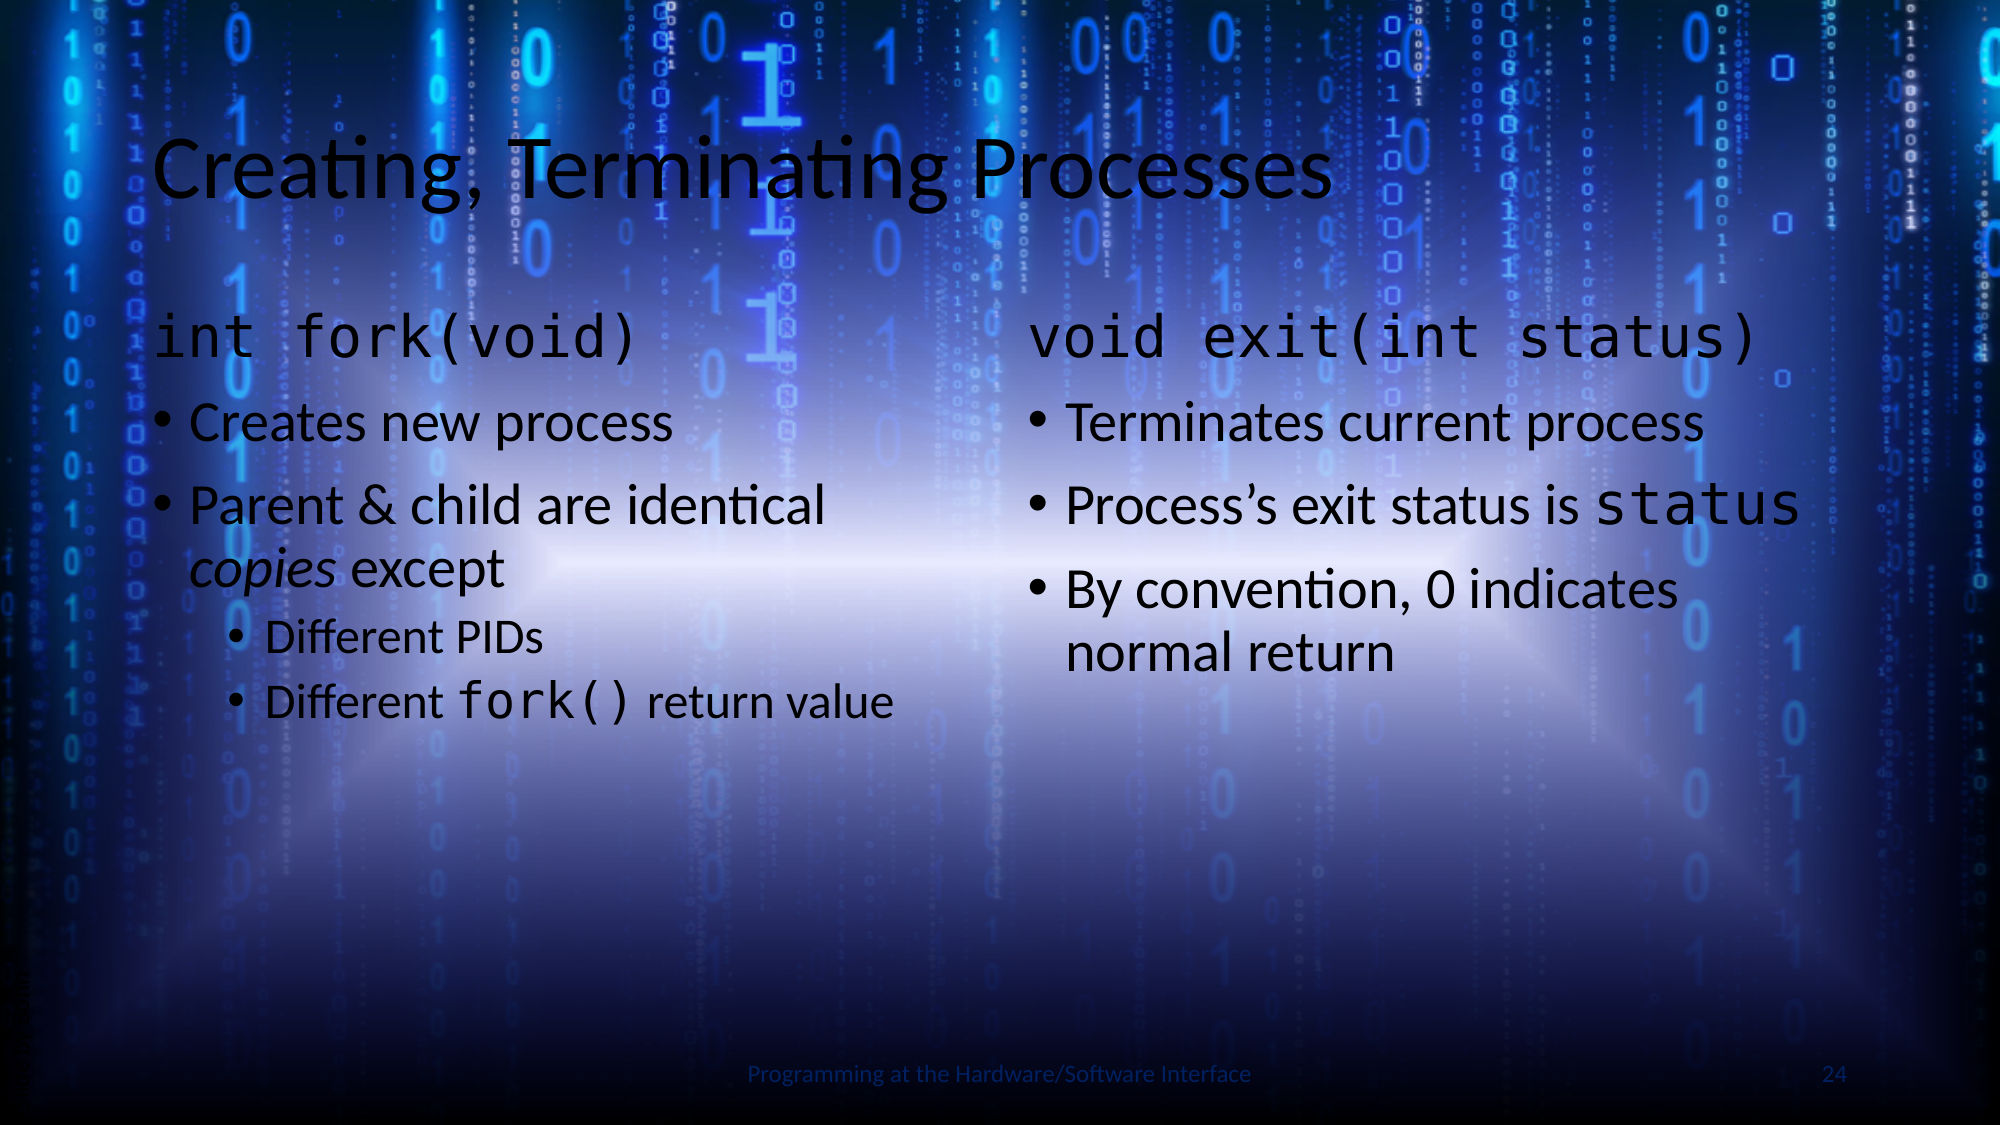

# Creating, Terminating Processes
int fork(void)
Creates new process
Parent & child are identical copies except
Different PIDs
Different fork() return value
void exit(int status)
Terminates current process
Process’s exit status is status
By convention, 0 indicates normal return
Slide by Bohn
Programming at the Hardware/Software Interface
24